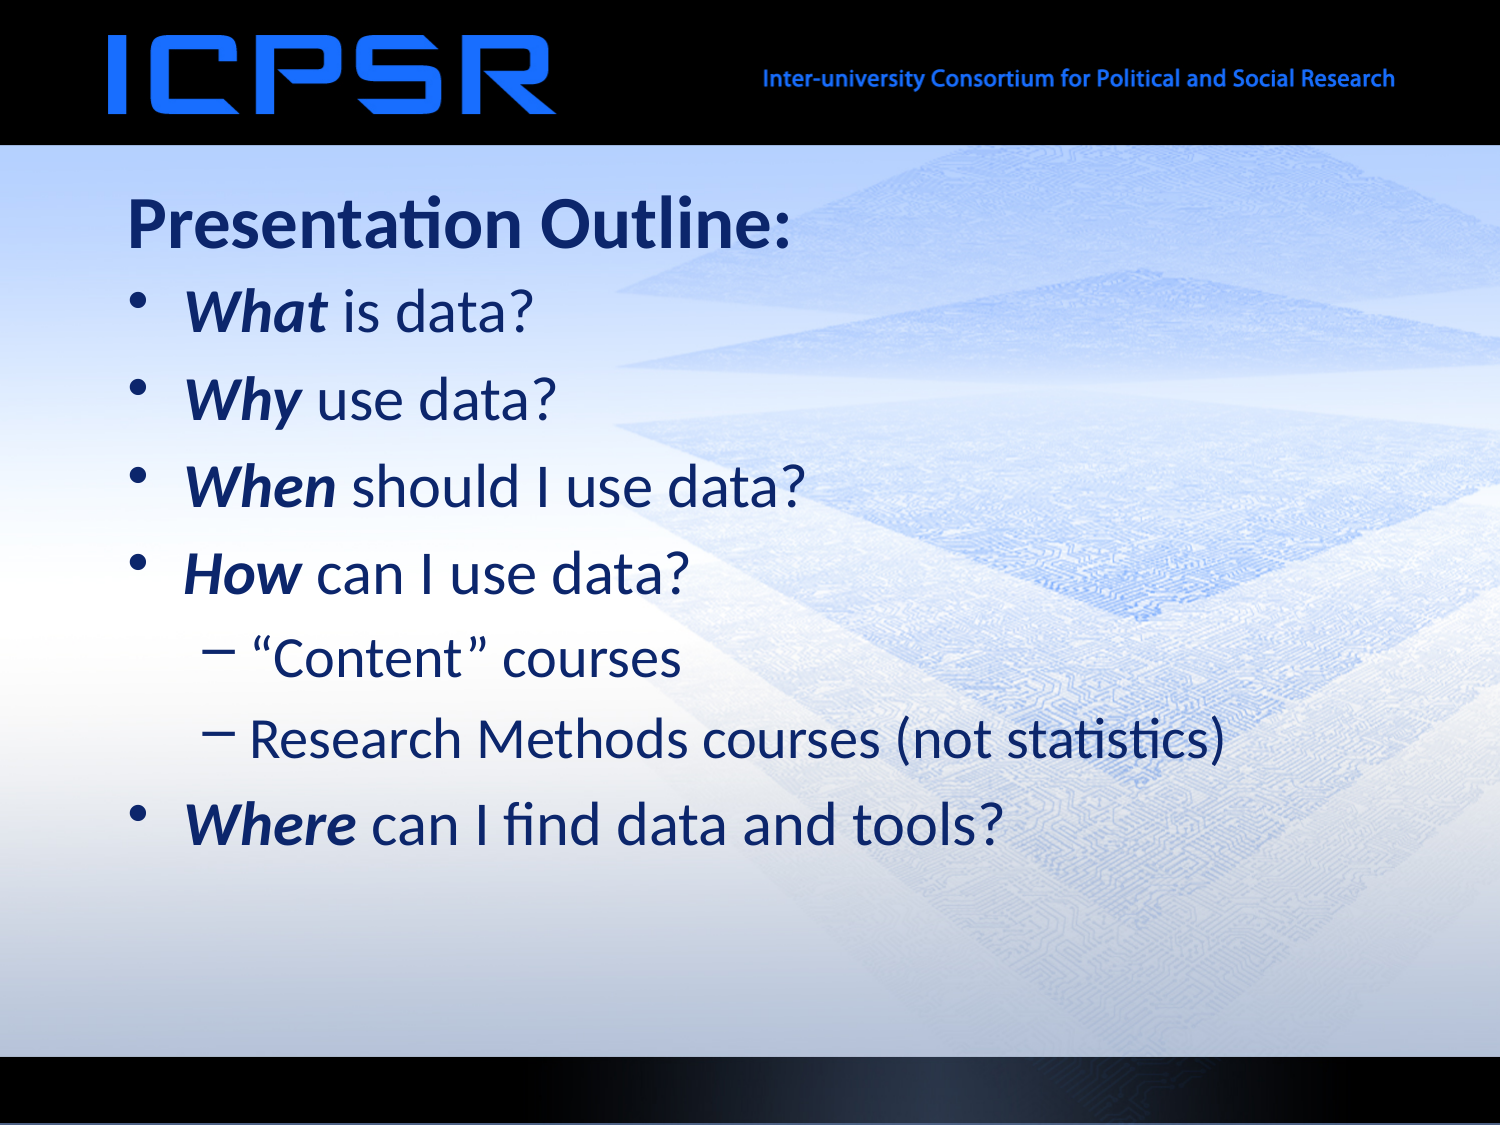

# Presentation Outline:
What is data?
Why use data?
When should I use data?
How can I use data?
“Content” courses
Research Methods courses (not statistics)
Where can I find data and tools?